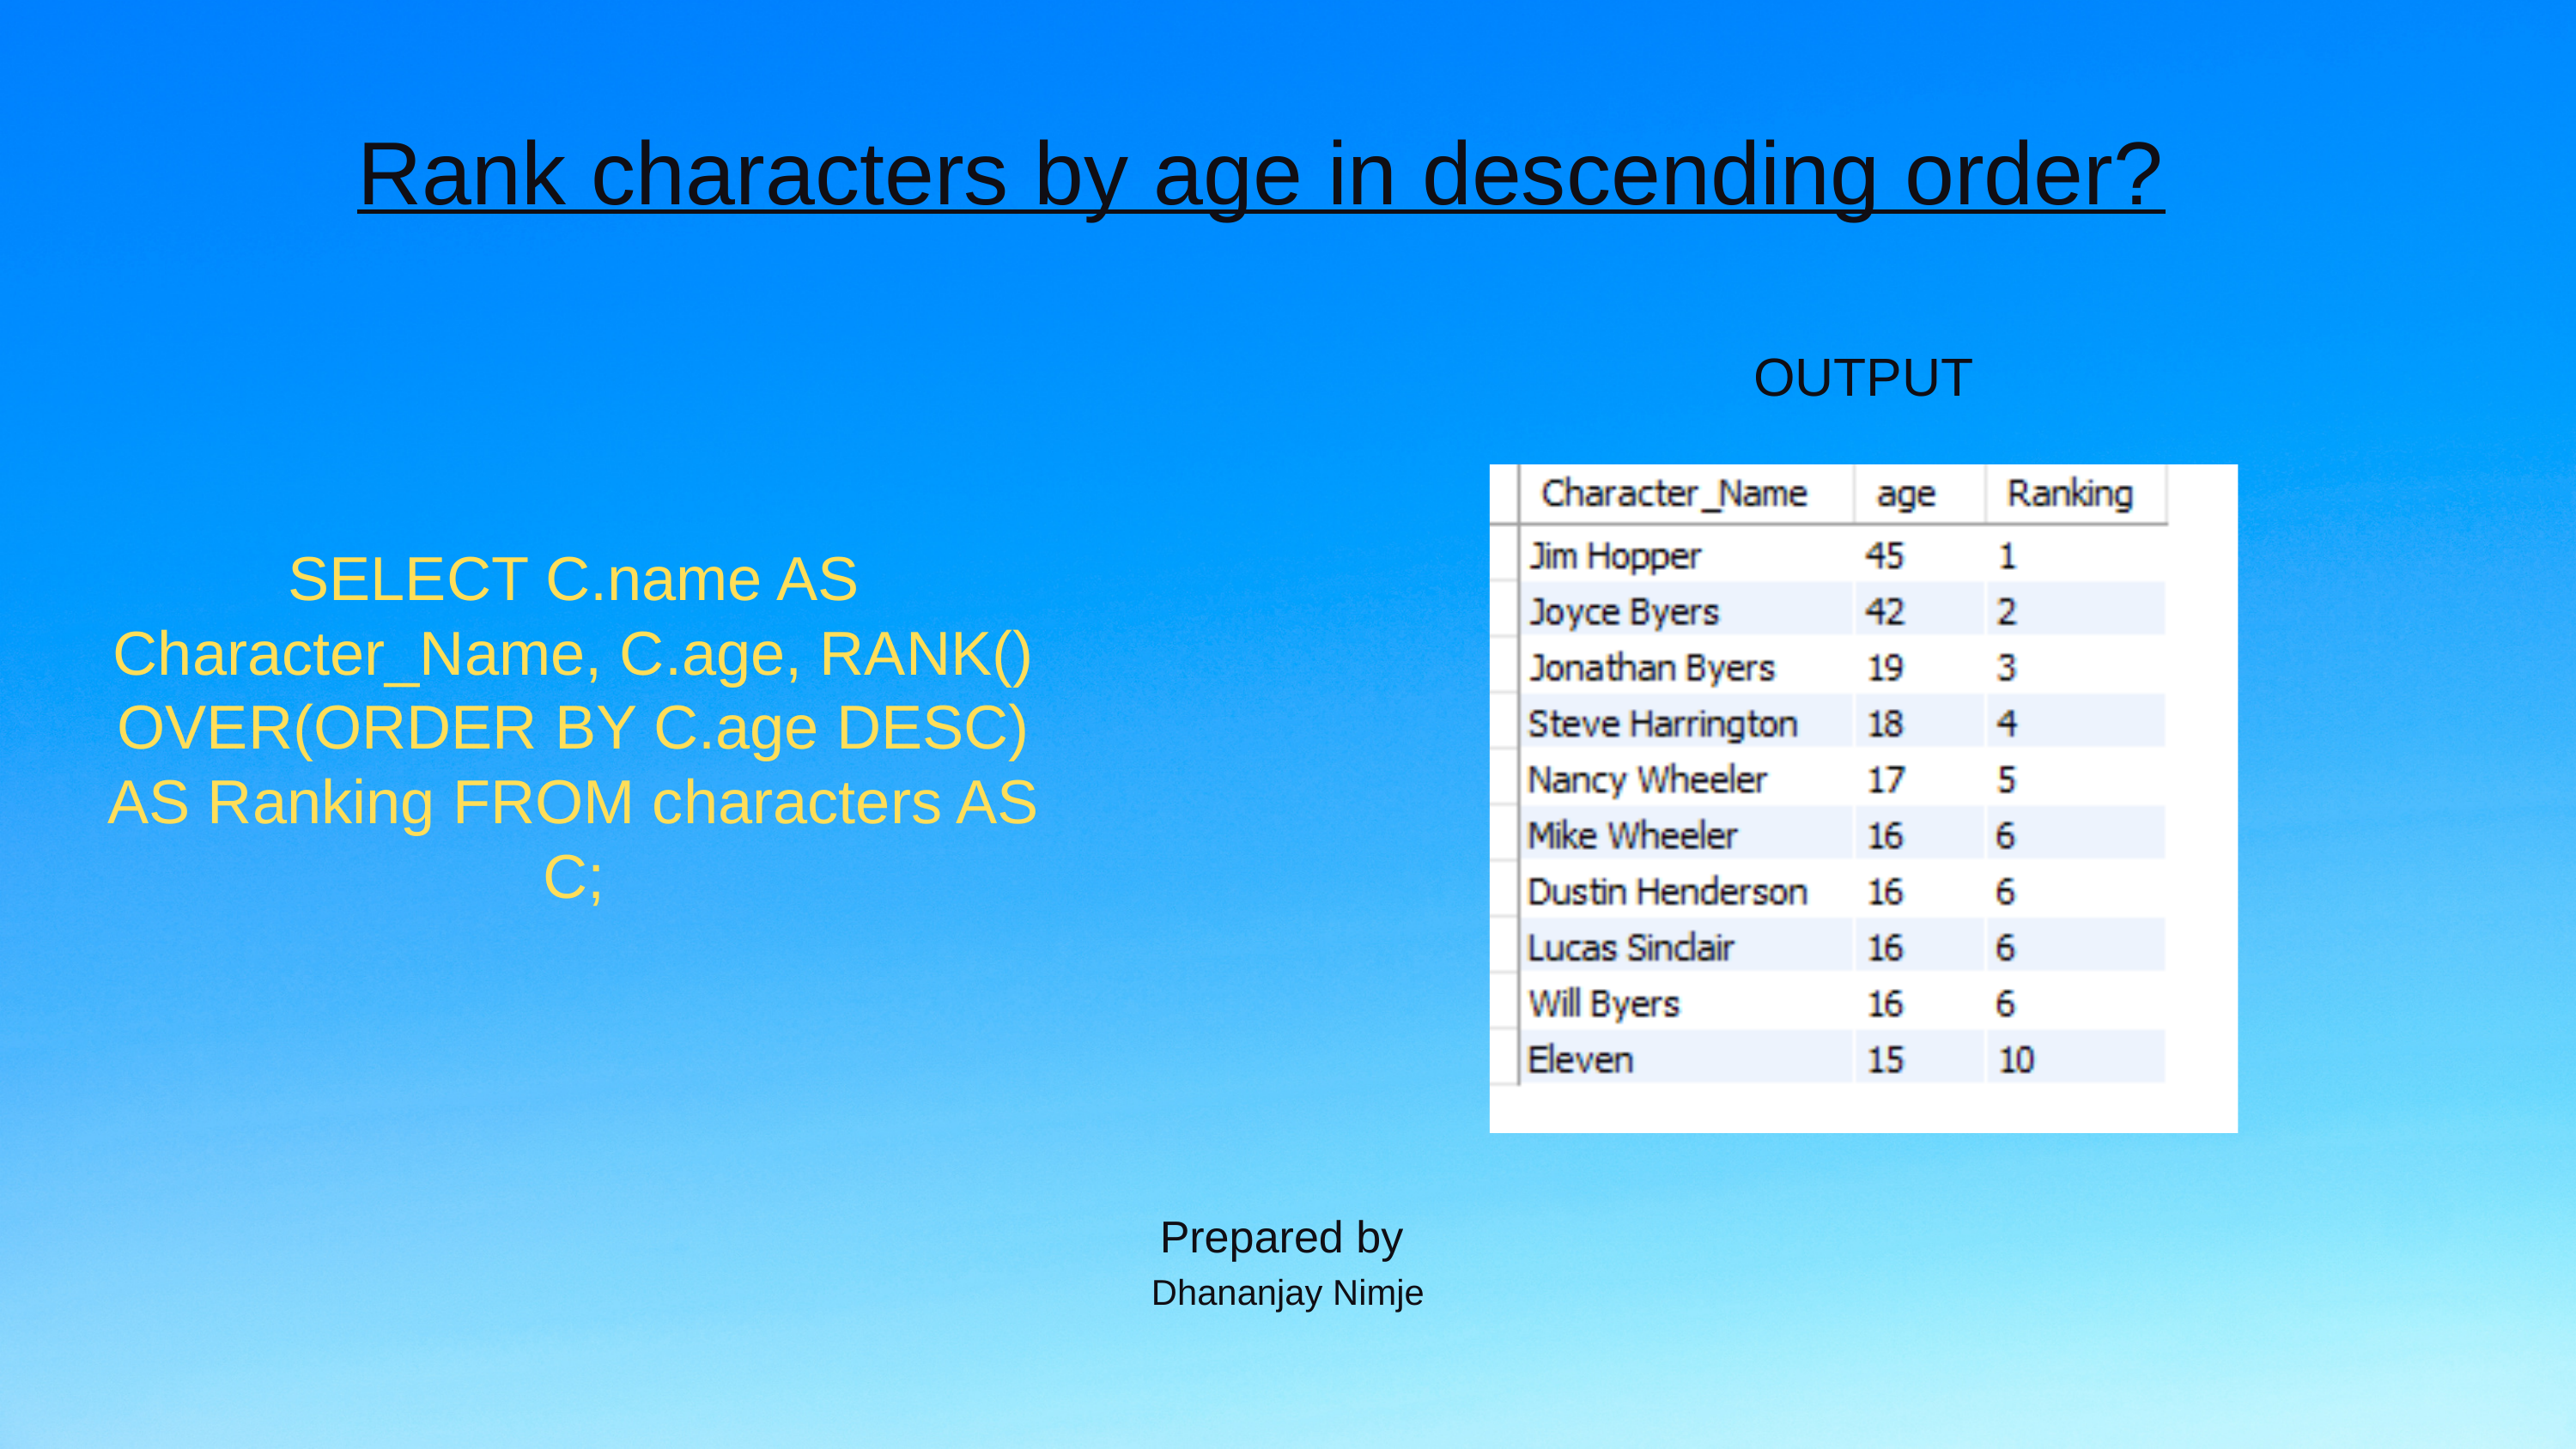

Rank characters by age in descending order?

OUTPUT

SELECT C.name AS Character_Name, C.age, RANK() OVER(ORDER BY C.age DESC) AS Ranking FROM characters AS C;
Prepared by
Dhananjay Nimje